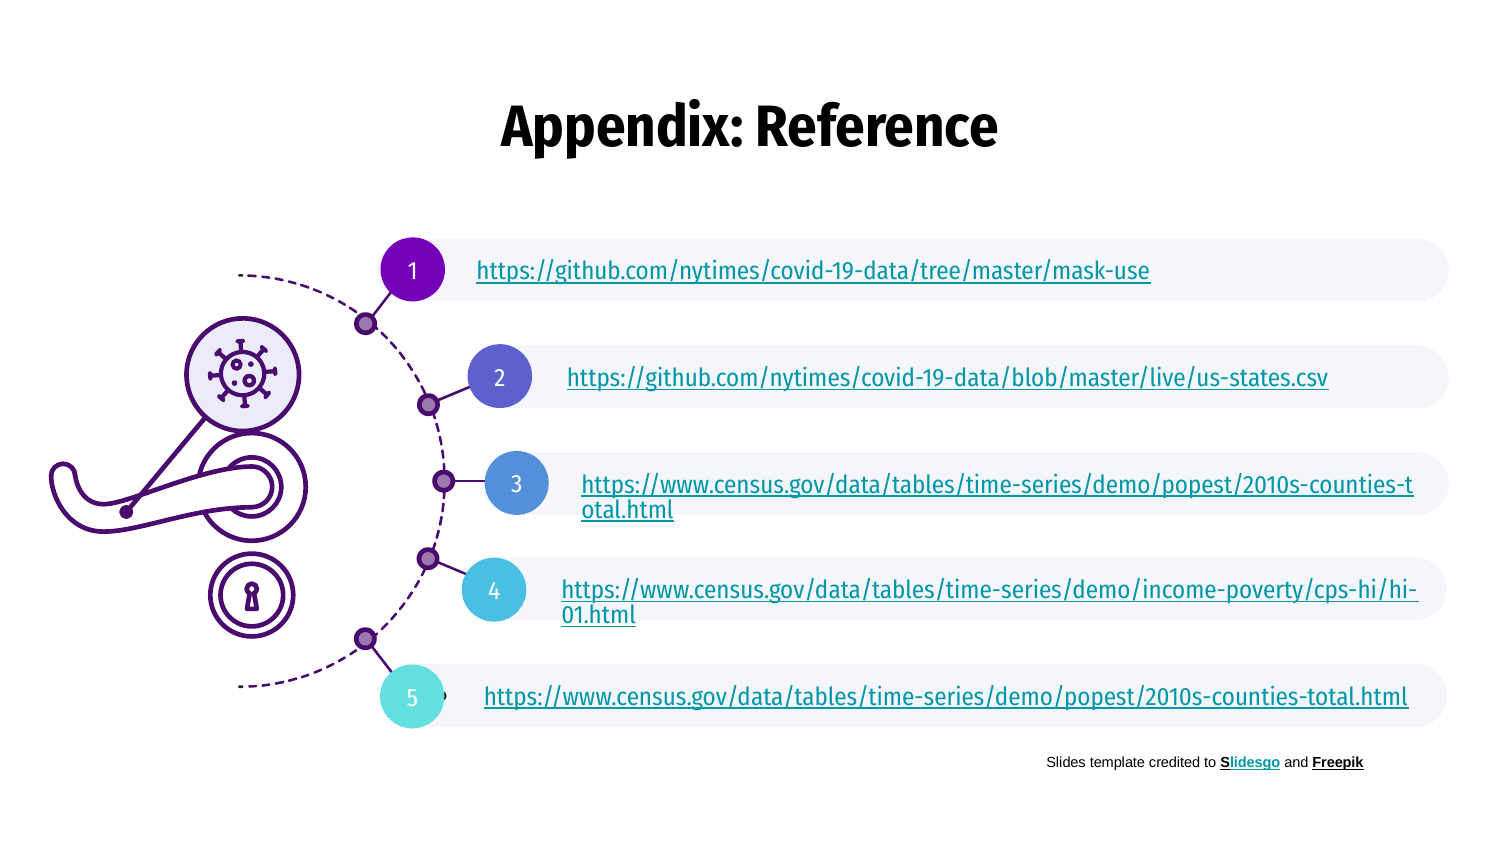

# Appendix: Reference
1
https://github.com/nytimes/covid-19-data/tree/master/mask-use

2
https://github.com/nytimes/covid-19-data/blob/master/live/us-states.csv
3
https://www.census.gov/data/tables/time-series/demo/popest/2010s-counties-total.html
https://www.census.gov/data/tables/time-series/demo/income-poverty/cps-hi/hi-01.html
4
https://www.census.gov/data/tables/time-series/demo/popest/2010s-counties-total.html
5

Slides template credited to Slidesgo and Freepik